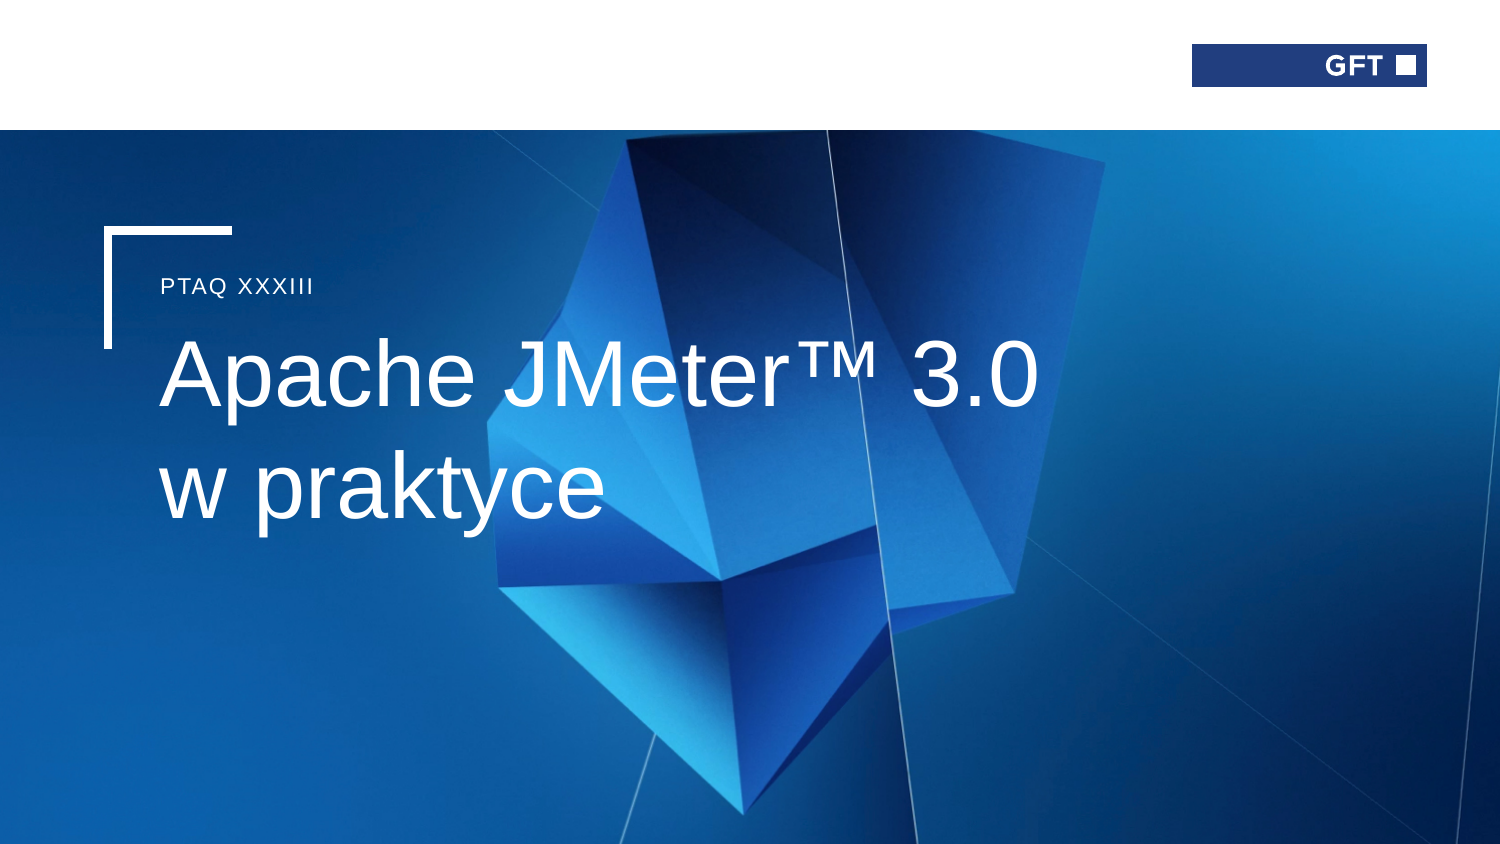

PTaQ XXXIII
Apache JMeter™ 3.0
w praktyce